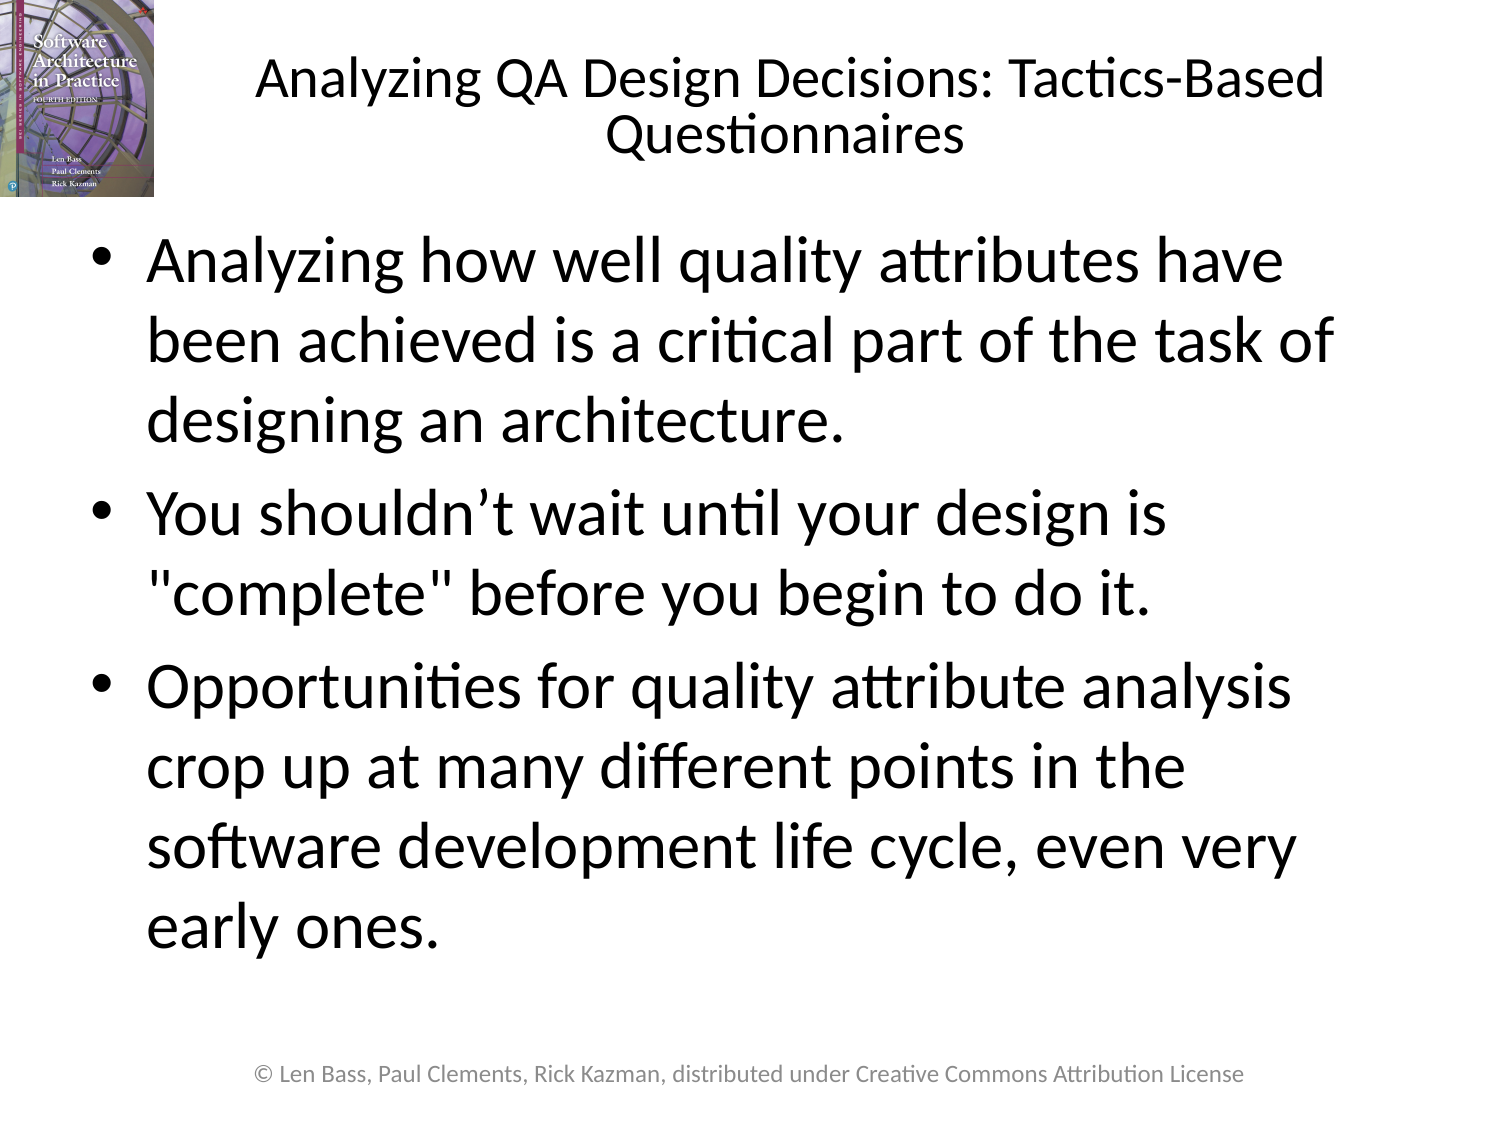

# Analyzing QA Design Decisions: Tactics-Based Questionnaires
Analyzing how well quality attributes have been achieved is a critical part of the task of designing an architecture.
You shouldn’t wait until your design is "complete" before you begin to do it.
Opportunities for quality attribute analysis crop up at many different points in the software development life cycle, even very early ones.

© Len Bass, Paul Clements, Rick Kazman, distributed under Creative Commons Attribution License